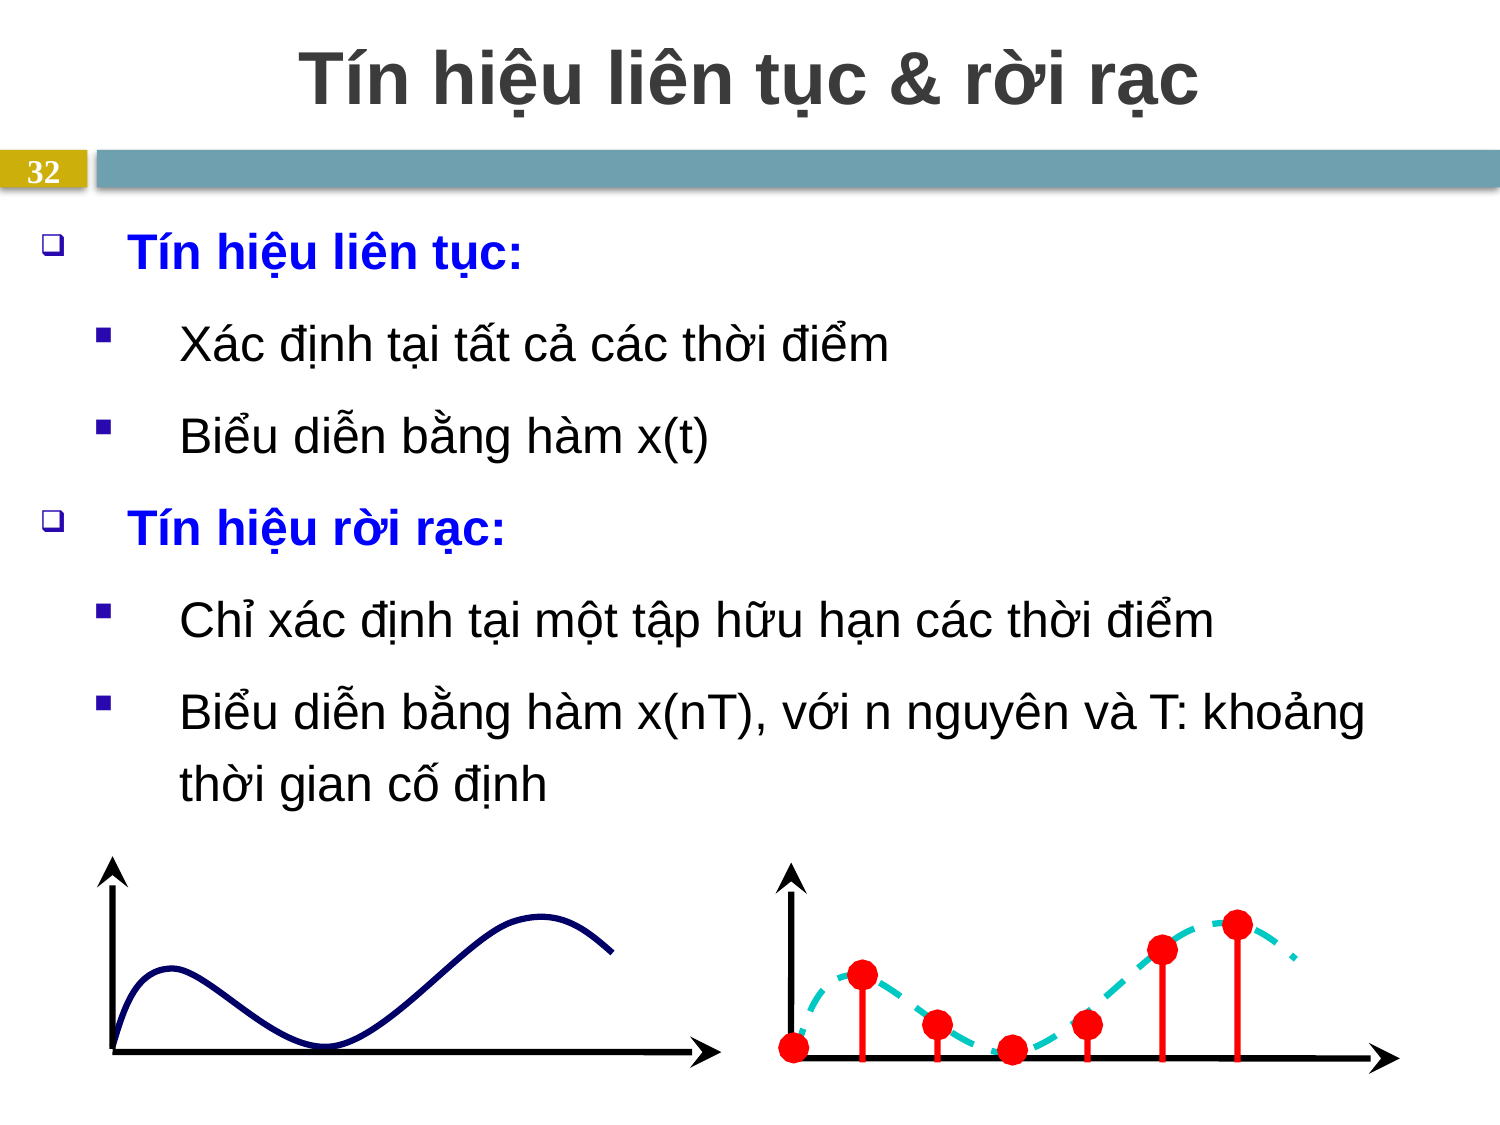

Tín hiệu liên tục & rời rạc
32
Tín hiệu liên tục:
Xác định tại tất cả các thời điểm
Biểu diễn bằng hàm x(t)
Tín hiệu rời rạc:
Chỉ xác định tại một tập hữu hạn các thời điểm
Biểu diễn bằng hàm x(nT), với n nguyên và T: khoảng thời gian cố định